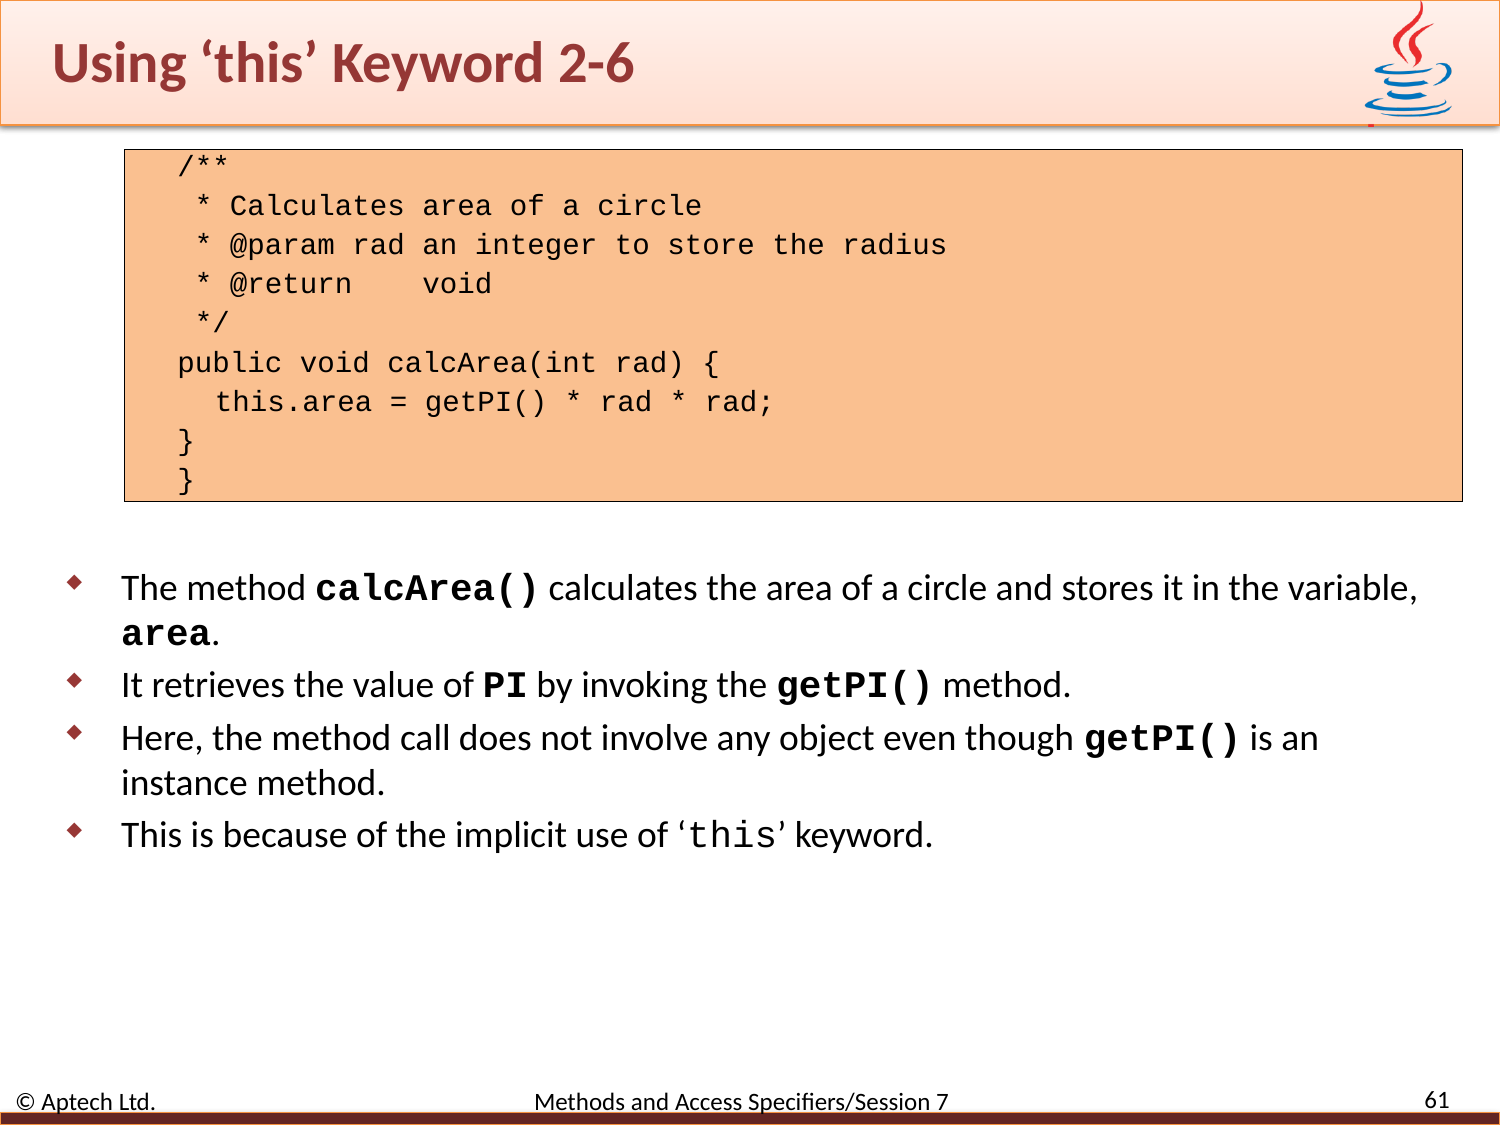

# Using ‘this’ Keyword 2-6
/**
 * Calculates area of a circle
 * @param rad an integer to store the radius
 * @return    void
 */
public void calcArea(int rad) {
this.area = getPI() * rad * rad;
}
}
The method calcArea() calculates the area of a circle and stores it in the variable, area.
It retrieves the value of PI by invoking the getPI() method.
Here, the method call does not involve any object even though getPI() is an instance method.
This is because of the implicit use of ‘this’ keyword.
61
© Aptech Ltd.                                                                  Methods and Access Specifiers/Session 7